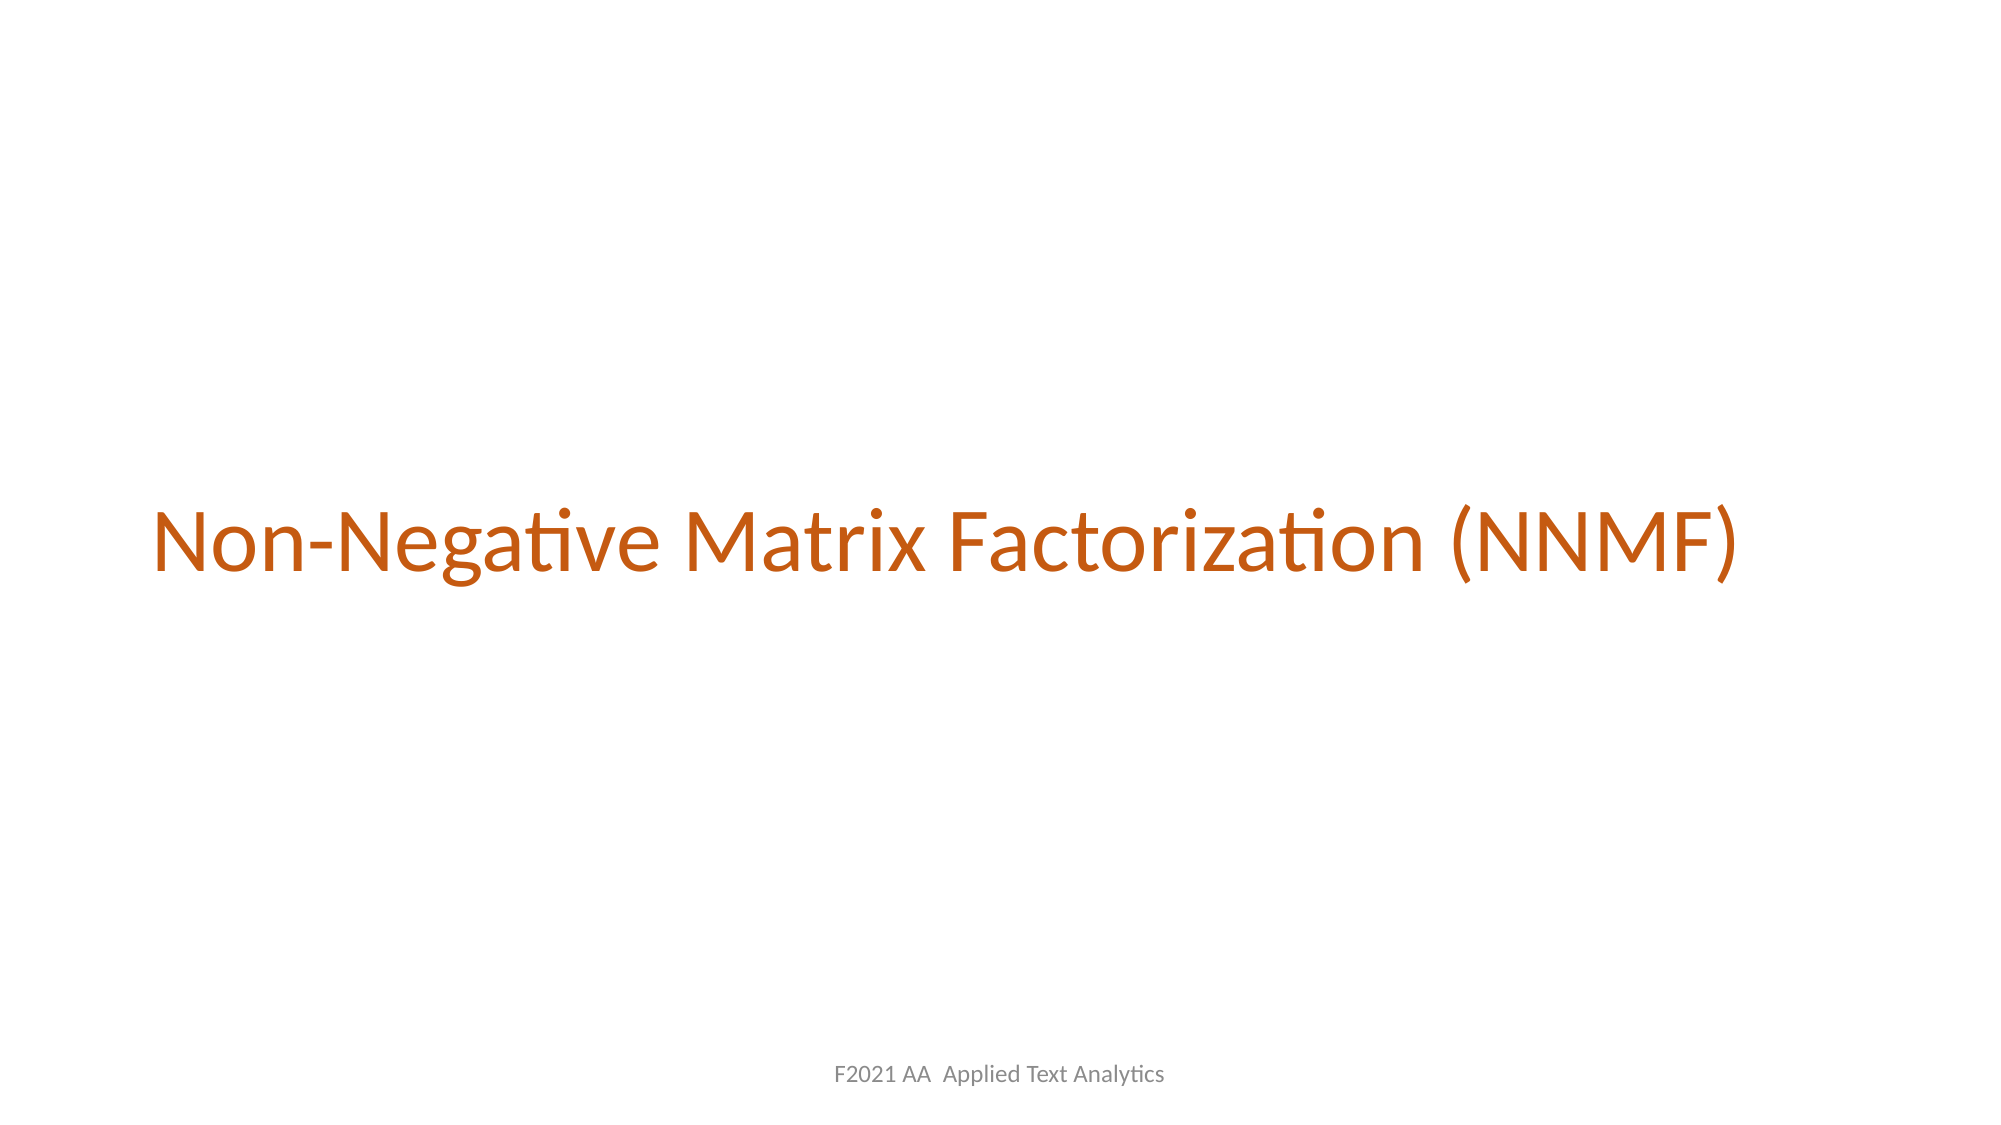

# Non-Negative Matrix Factorization (NNMF)

F2021 AA  Applied Text Analytics